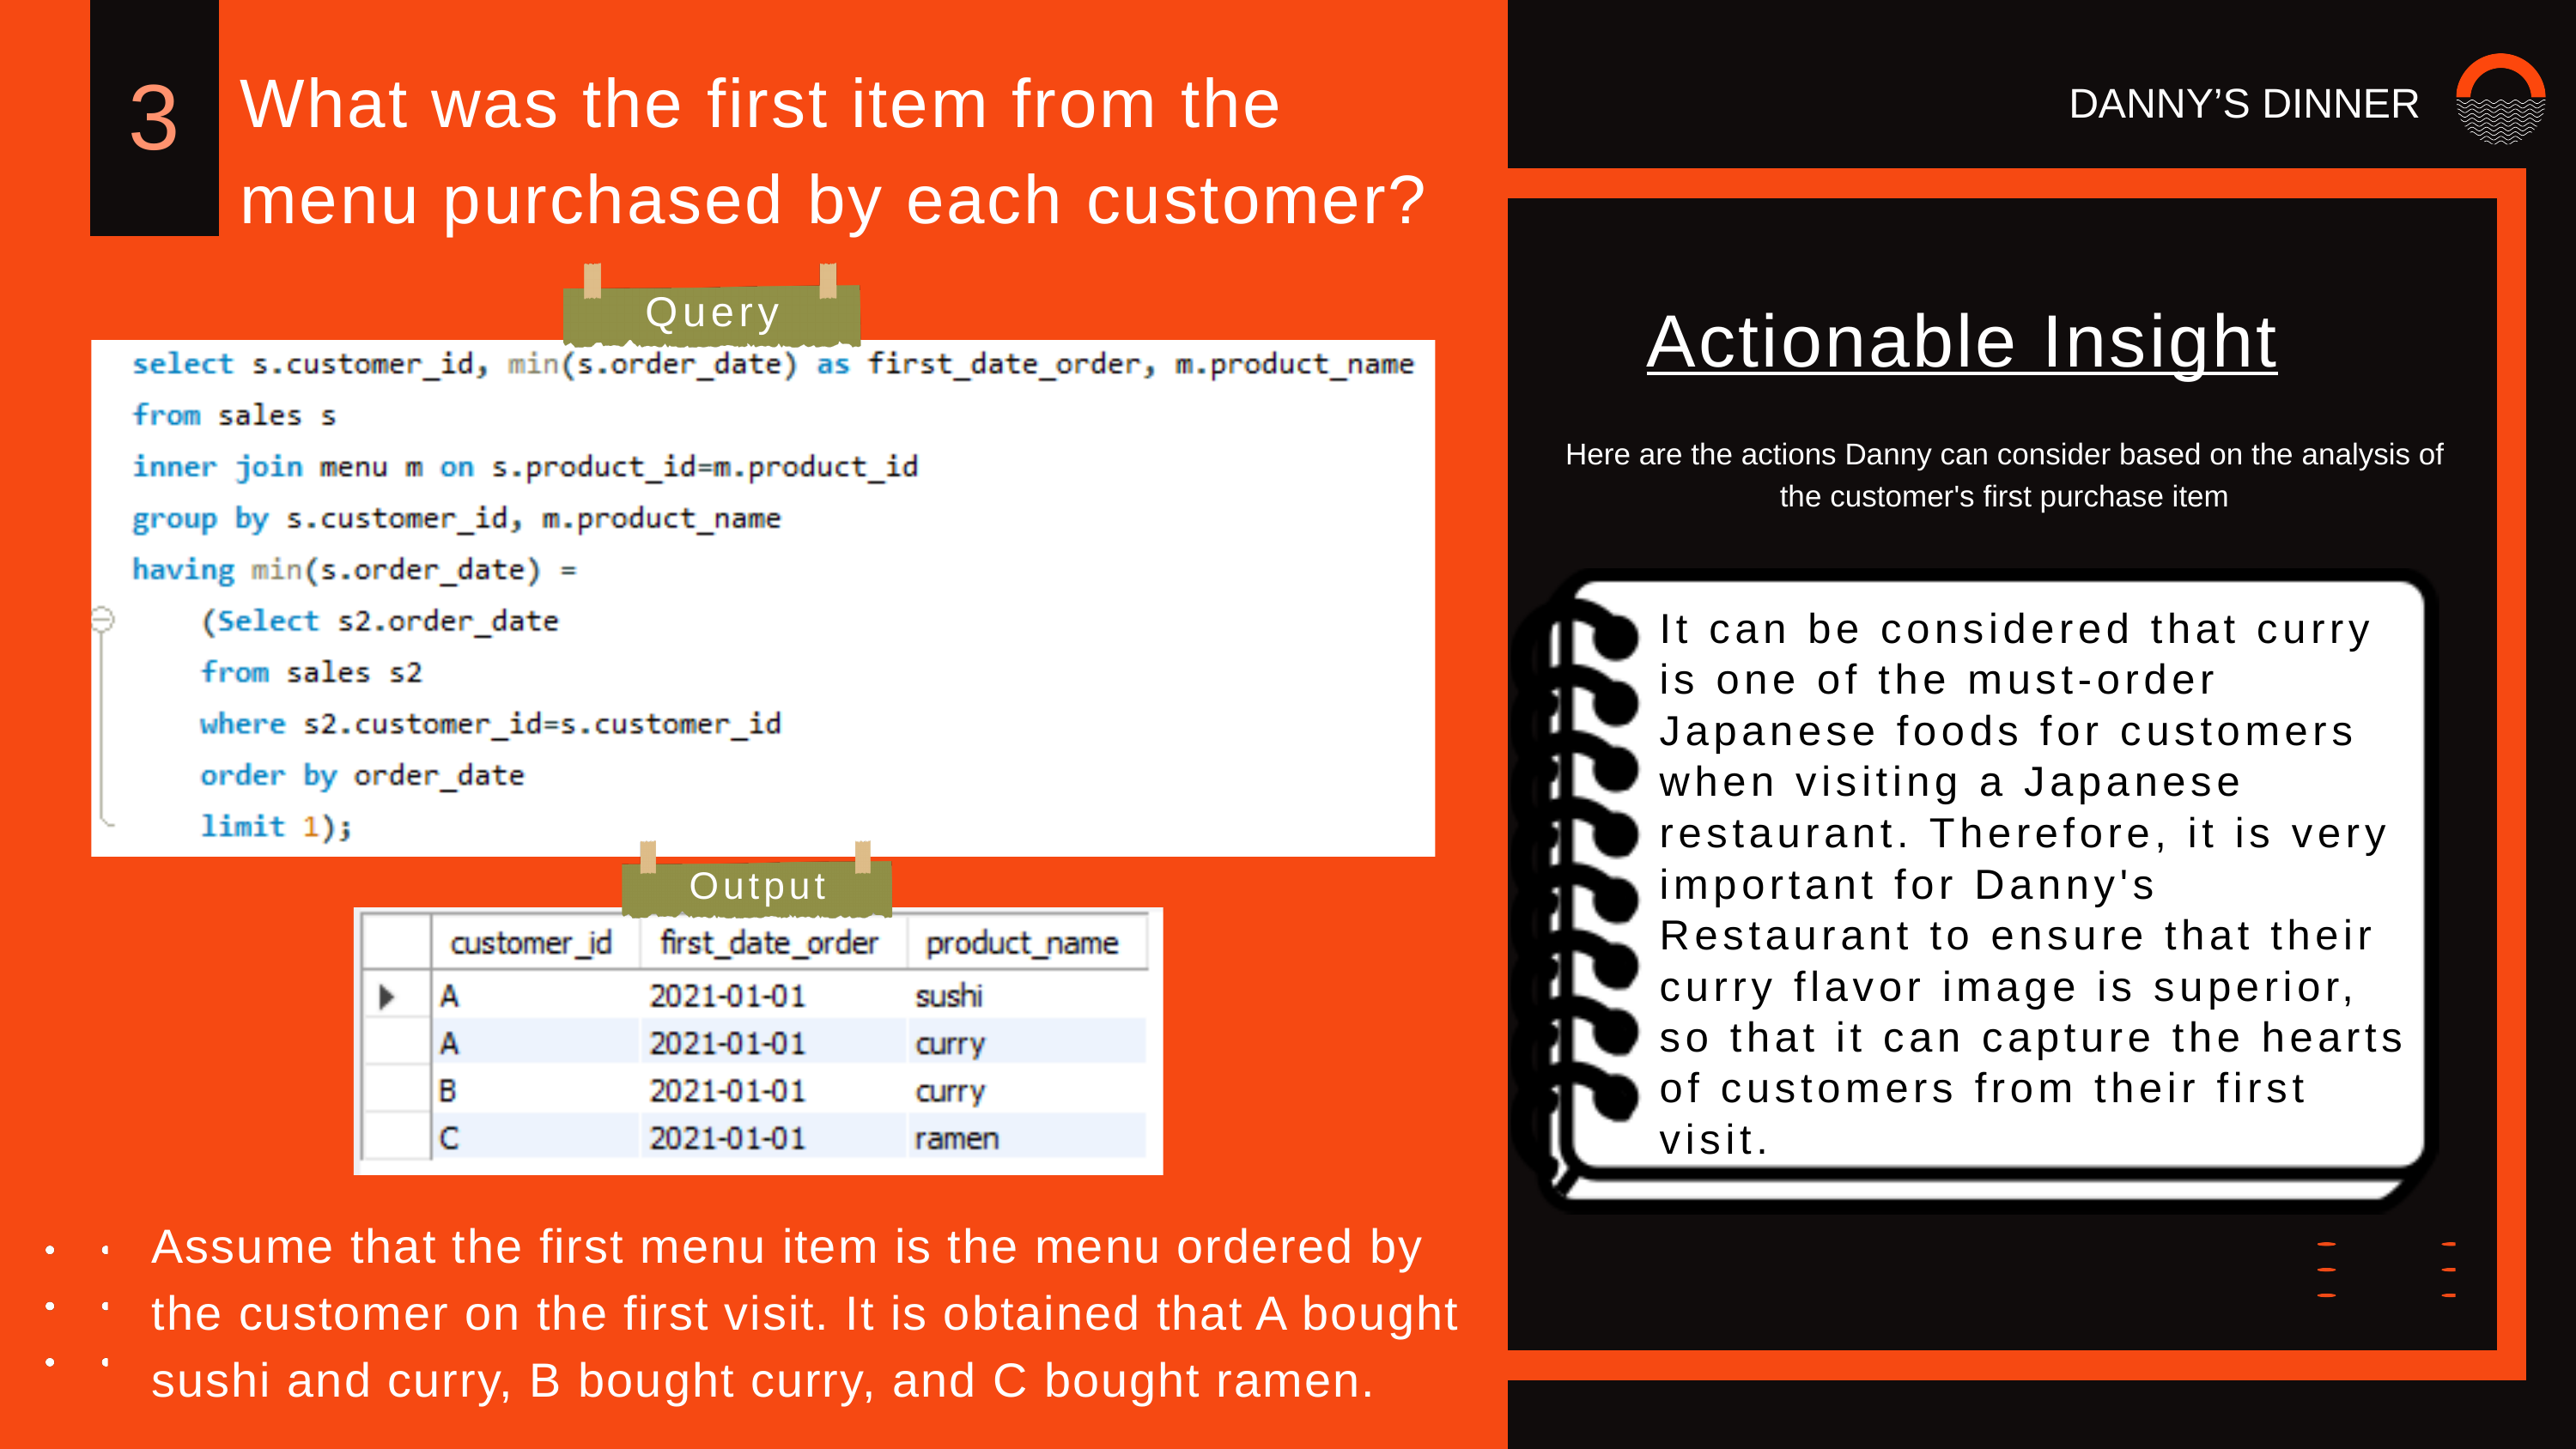

3
What was the first item from the menu purchased by each customer?

DANNY’S DINNER

Actionable Insight
Query

Here are the actions Danny can consider based on the analysis of the customer's first purchase item

It can be considered that curry is one of the must-order Japanese foods for customers when visiting a Japanese restaurant. Therefore, it is very important for Danny's Restaurant to ensure that their curry flavor image is superior, so that it can capture the hearts of customers from their first visit.

Output

Assume that the first menu item is the menu ordered by the customer on the first visit. It is obtained that A bought sushi and curry, B bought curry, and C bought ramen.